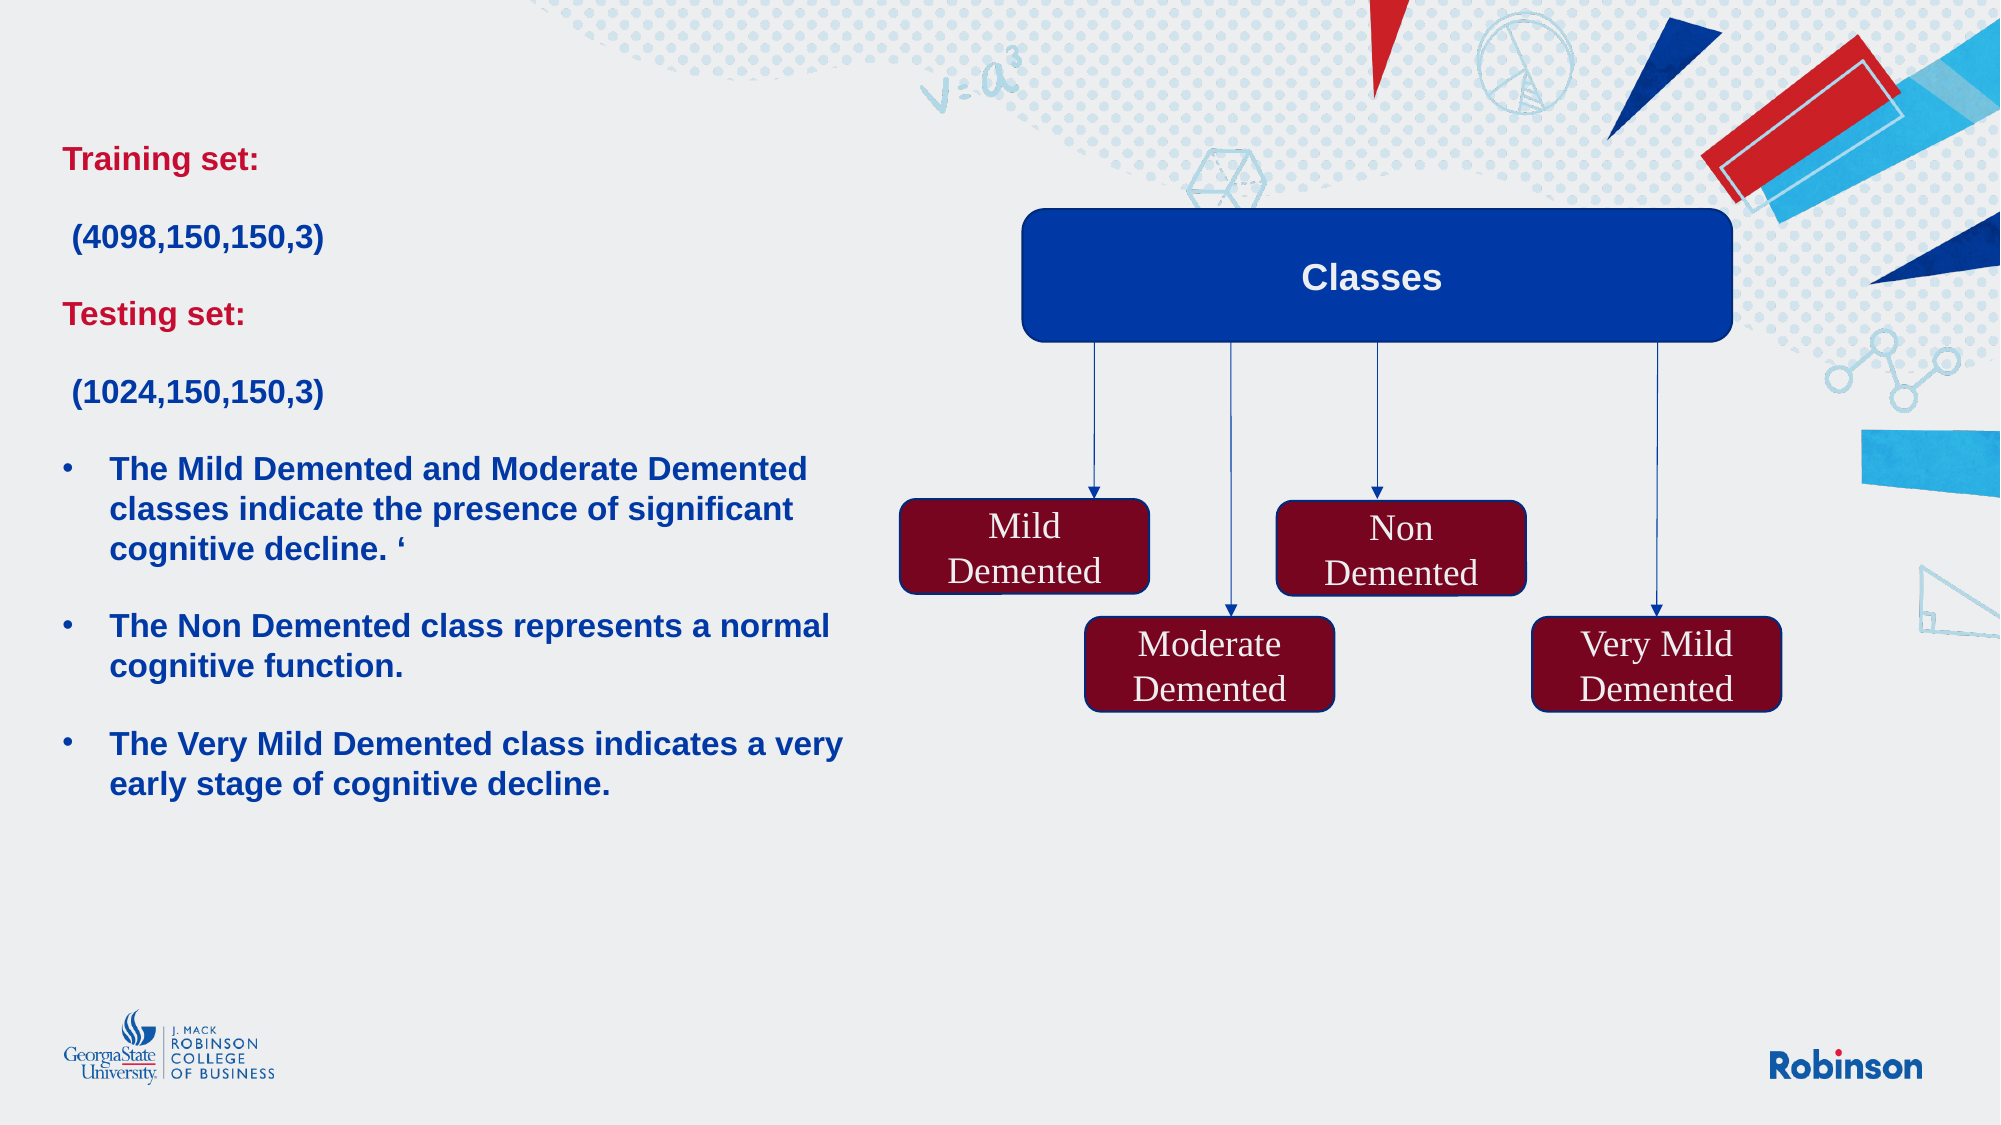

Training set:
 (4098,150,150,3)
Testing set:
 (1024,150,150,3)
The Mild Demented and Moderate Demented classes indicate the presence of significant cognitive decline. ‘
The Non Demented class represents a normal cognitive function.
The Very Mild Demented class indicates a very early stage of cognitive decline.

Classes
Mild Demented
Non Demented
Very Mild Demented
Moderate Demented